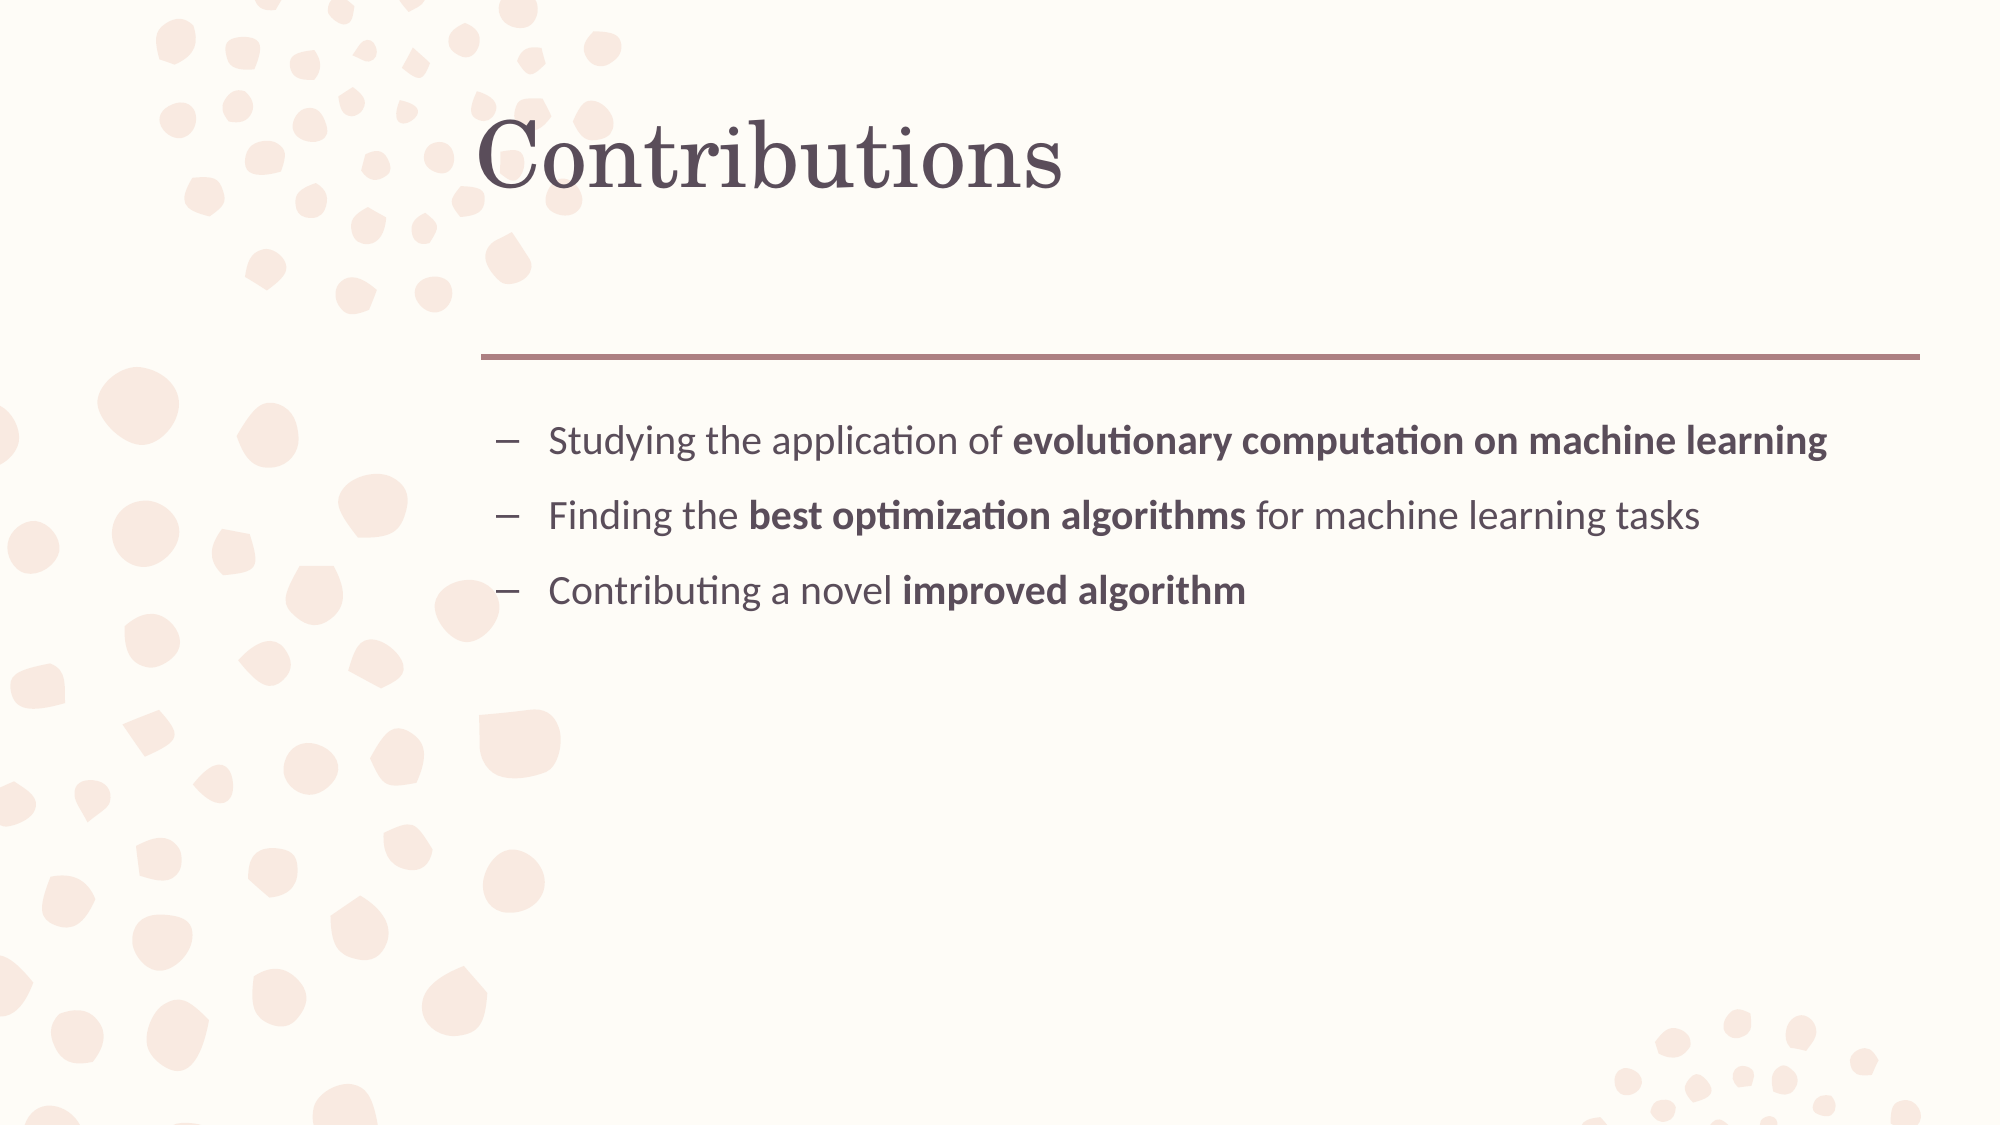

# Contributions
Studying the application of evolutionary computation on machine learning
Finding the best optimization algorithms for machine learning tasks
Contributing a novel improved algorithm